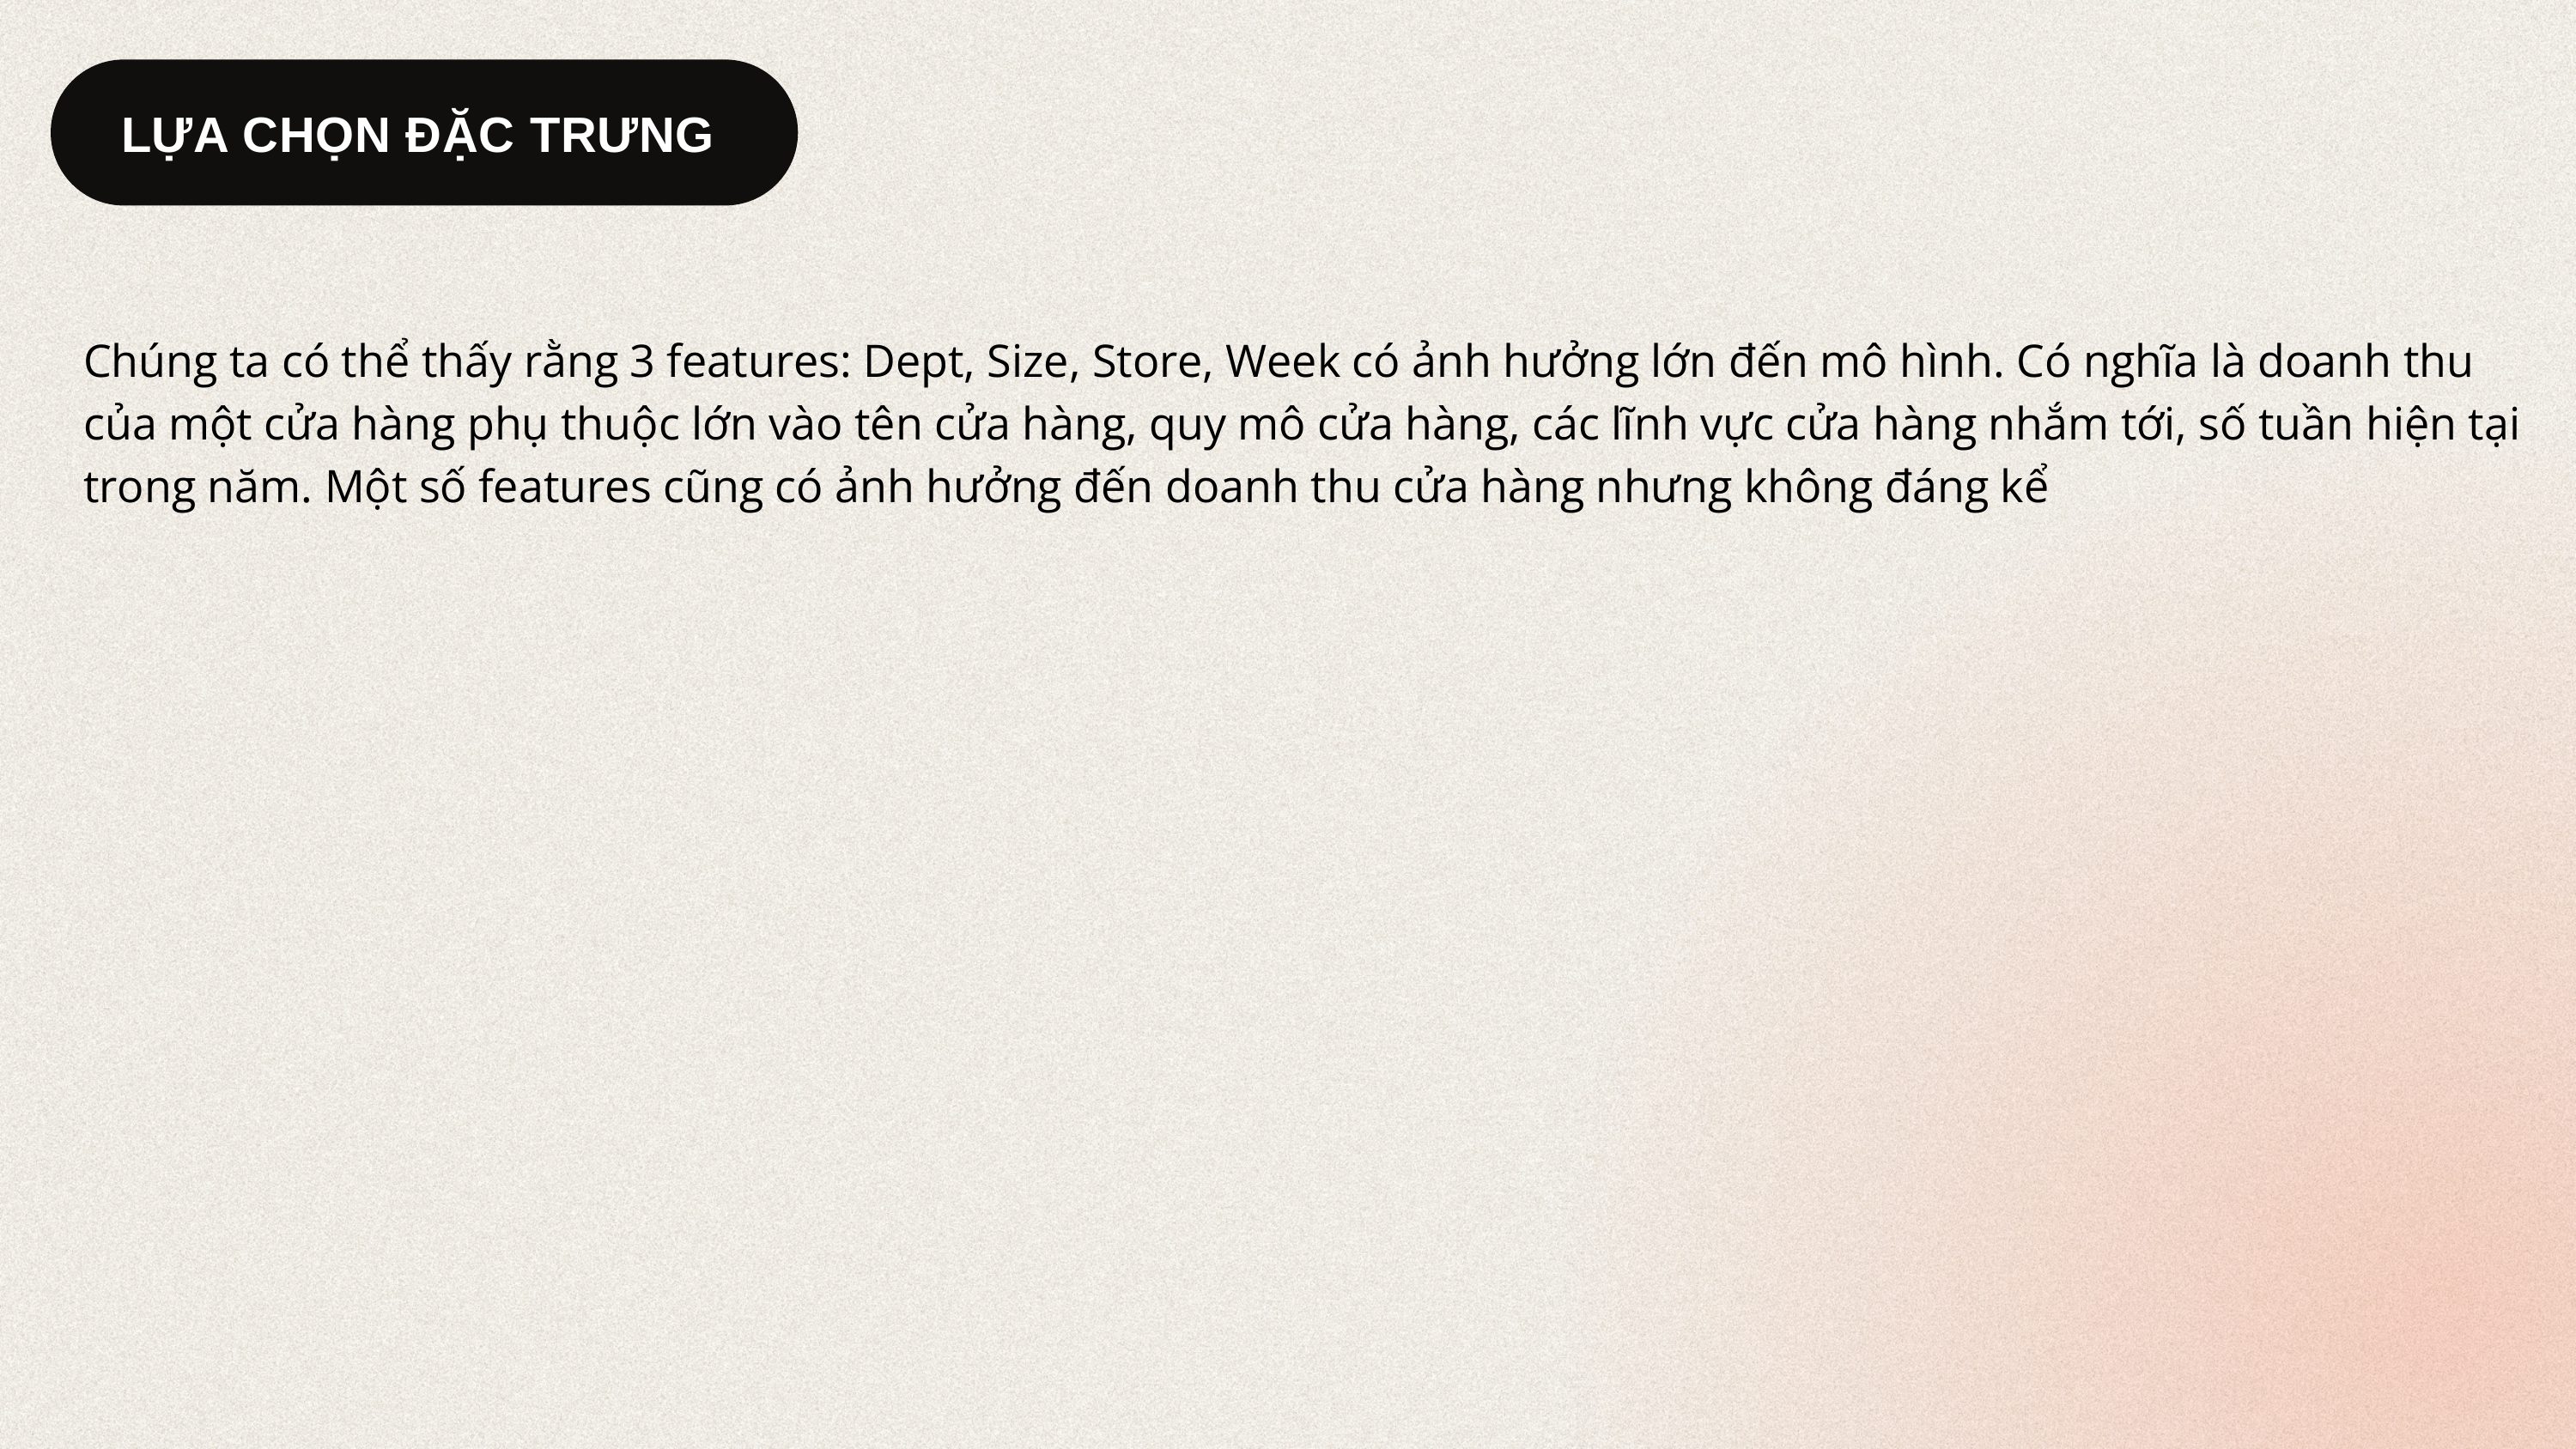

LỰA CHỌN ĐẶC TRƯNG
Chúng ta có thể thấy rằng 3 features: Dept, Size, Store, Week có ảnh hưởng lớn đến mô hình. Có nghĩa là doanh thu của một cửa hàng phụ thuộc lớn vào tên cửa hàng, quy mô cửa hàng, các lĩnh vực cửa hàng nhắm tới, số tuần hiện tại trong năm. Một số features cũng có ảnh hưởng đến doanh thu cửa hàng nhưng không đáng kể